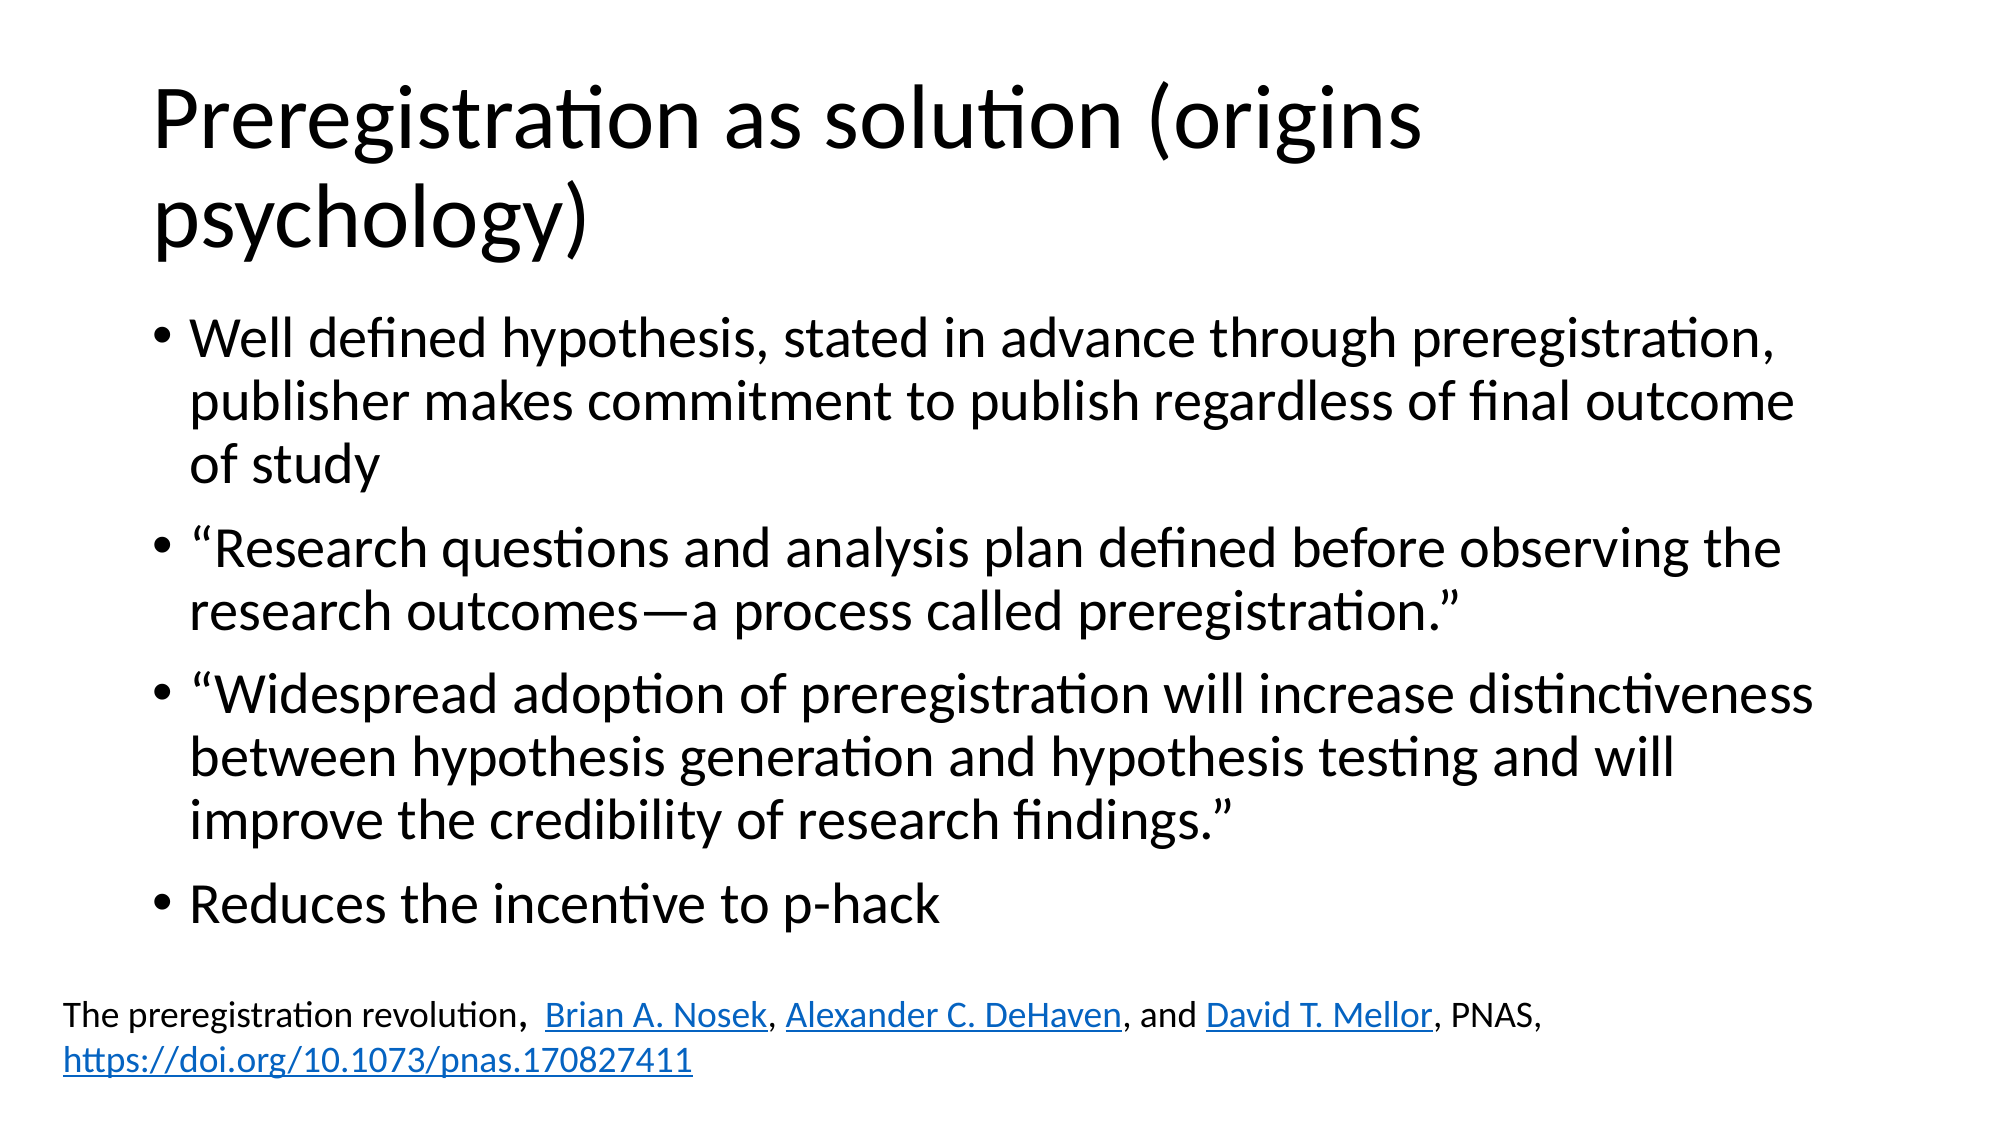

# Preregistration as solution (origins psychology)
Well defined hypothesis, stated in advance through preregistration, publisher makes commitment to publish regardless of final outcome of study
“Research questions and analysis plan defined before observing the research outcomes—a process called preregistration.”
“Widespread adoption of preregistration will increase distinctiveness between hypothesis generation and hypothesis testing and will improve the credibility of research findings.”
Reduces the incentive to p-hack

The preregistration revolution,  Brian A. Nosek, Alexander C. DeHaven, and David T. Mellor, PNAS,
https://doi.org/10.1073/pnas.170827411